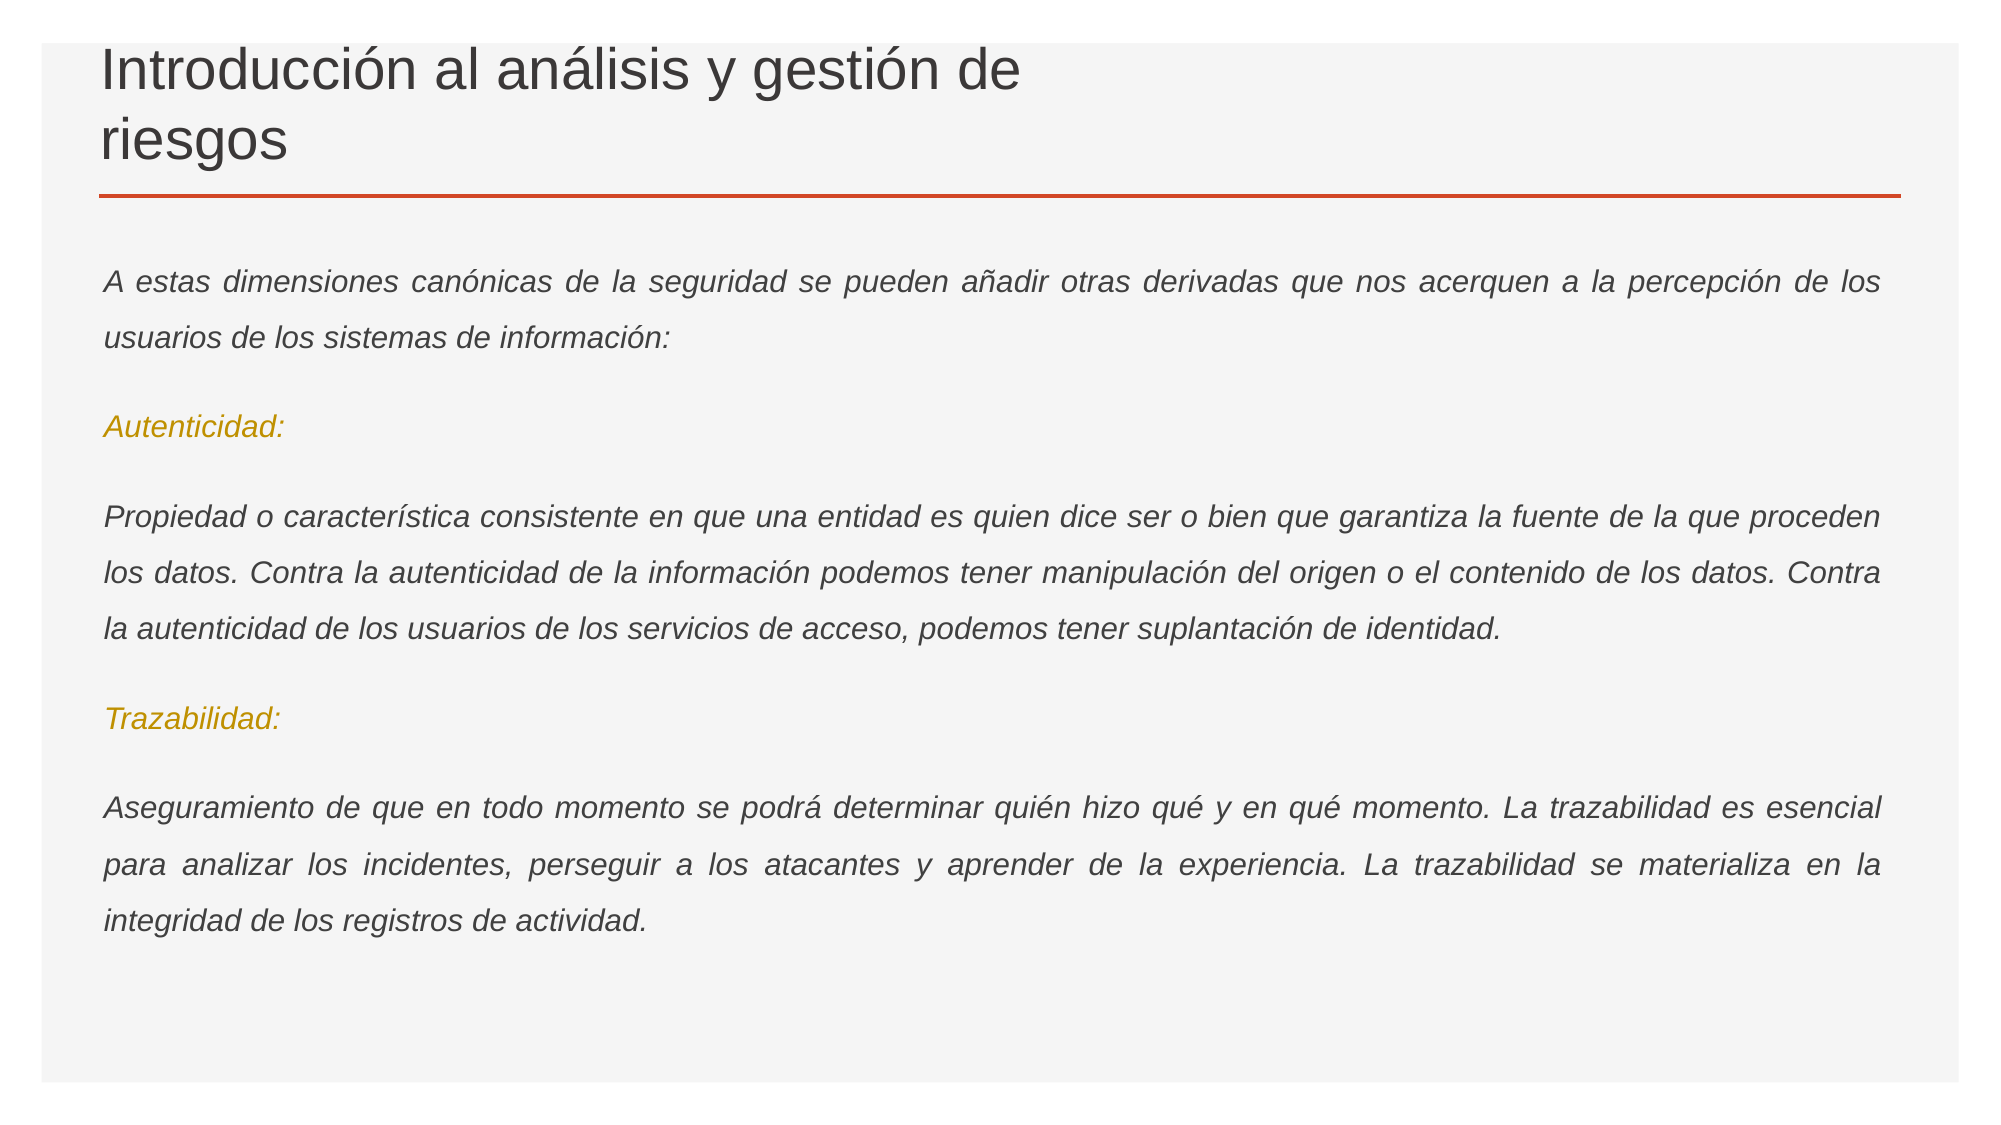

# Introducción al análisis y gestión de riesgos
A estas dimensiones canónicas de la seguridad se pueden añadir otras derivadas que nos acerquen a la percepción de los usuarios de los sistemas de información:
Autenticidad:
Propiedad o característica consistente en que una entidad es quien dice ser o bien que garantiza la fuente de la que proceden los datos. Contra la autenticidad de la información podemos tener manipulación del origen o el contenido de los datos. Contra la autenticidad de los usuarios de los servicios de acceso, podemos tener suplantación de identidad.
Trazabilidad:
Aseguramiento de que en todo momento se podrá determinar quién hizo qué y en qué momento. La trazabilidad es esencial para analizar los incidentes, perseguir a los atacantes y aprender de la experiencia. La trazabilidad se materializa en la integridad de los registros de actividad.